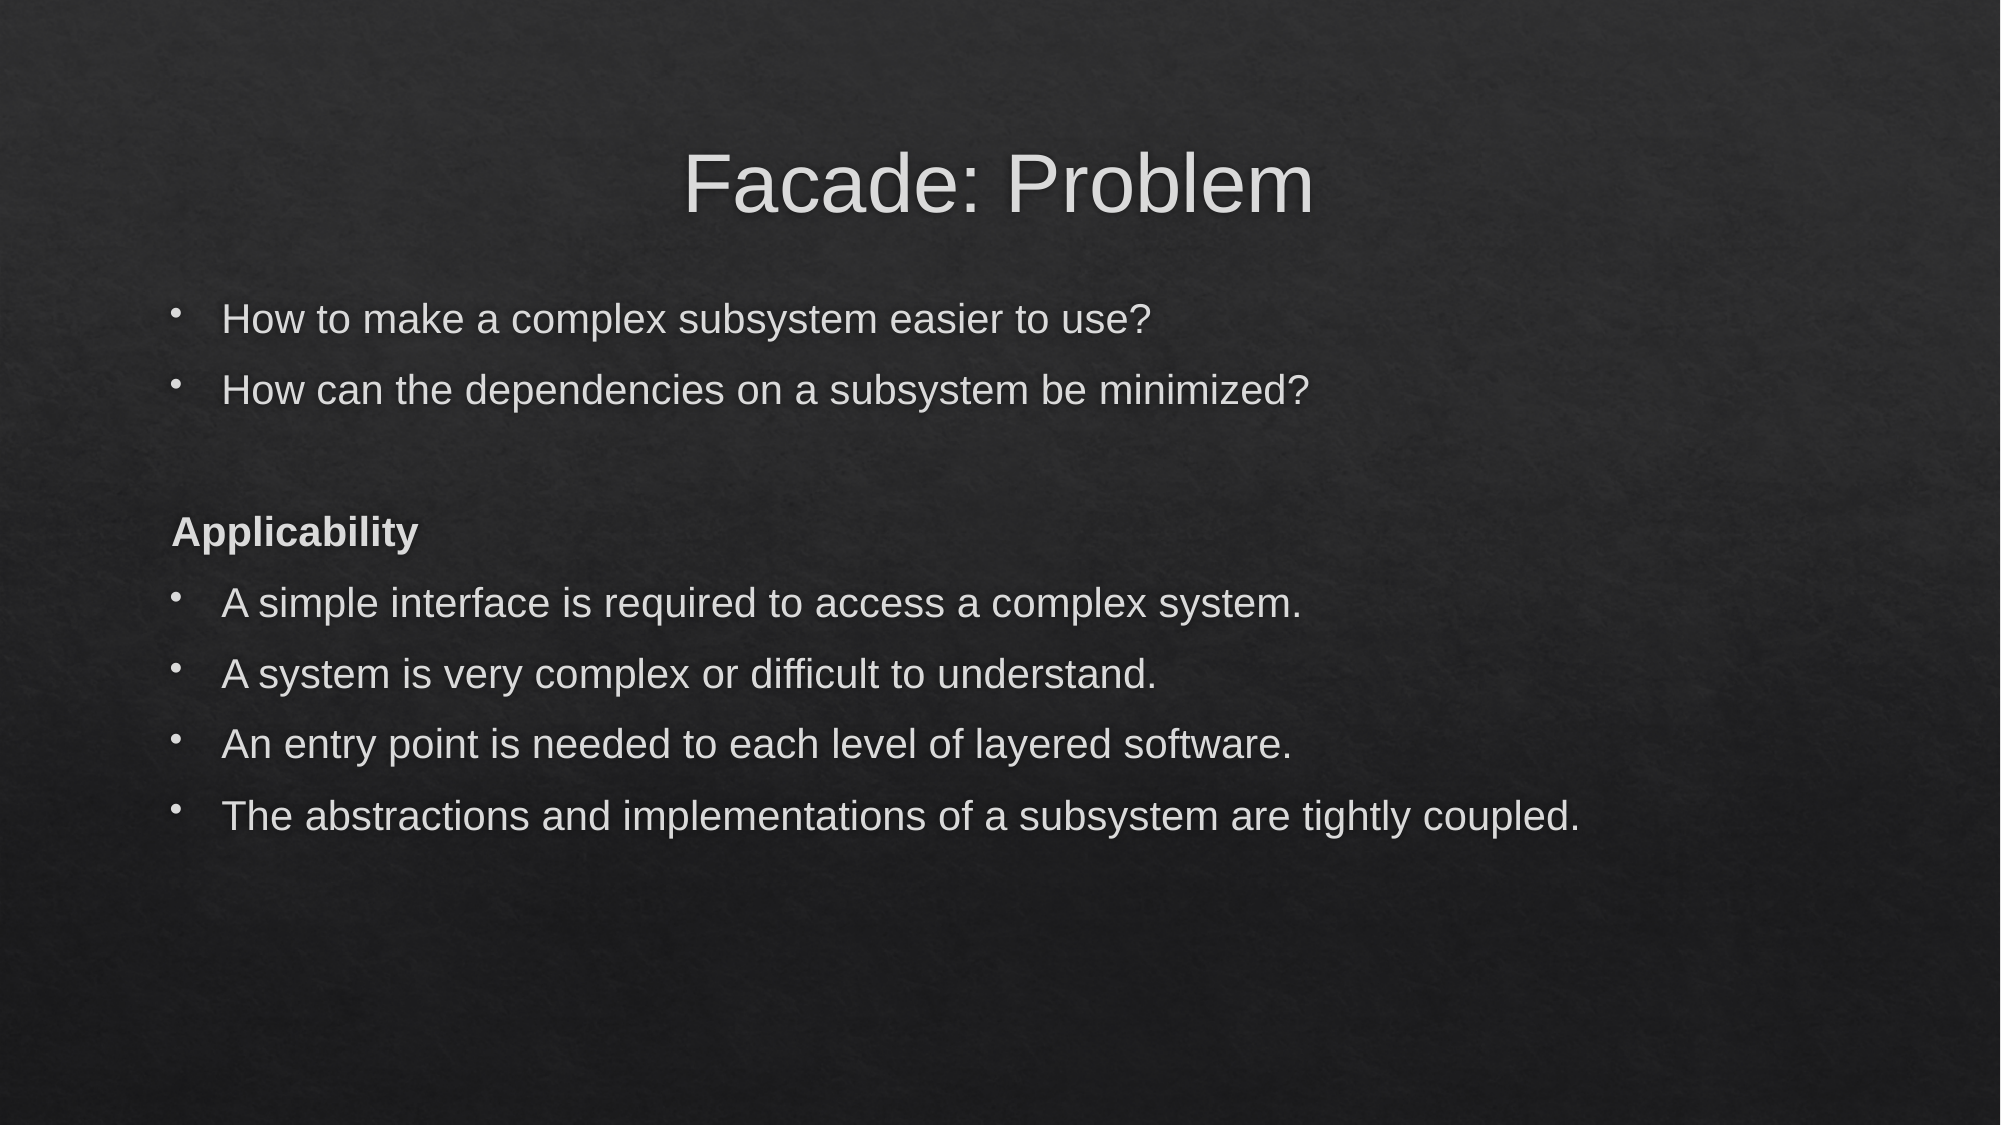

# Facade: Problem
How to make a complex subsystem easier to use?
How can the dependencies on a subsystem be minimized?

Applicability
A simple interface is required to access a complex system.
A system is very complex or difficult to understand.
An entry point is needed to each level of layered software.
The abstractions and implementations of a subsystem are tightly coupled.